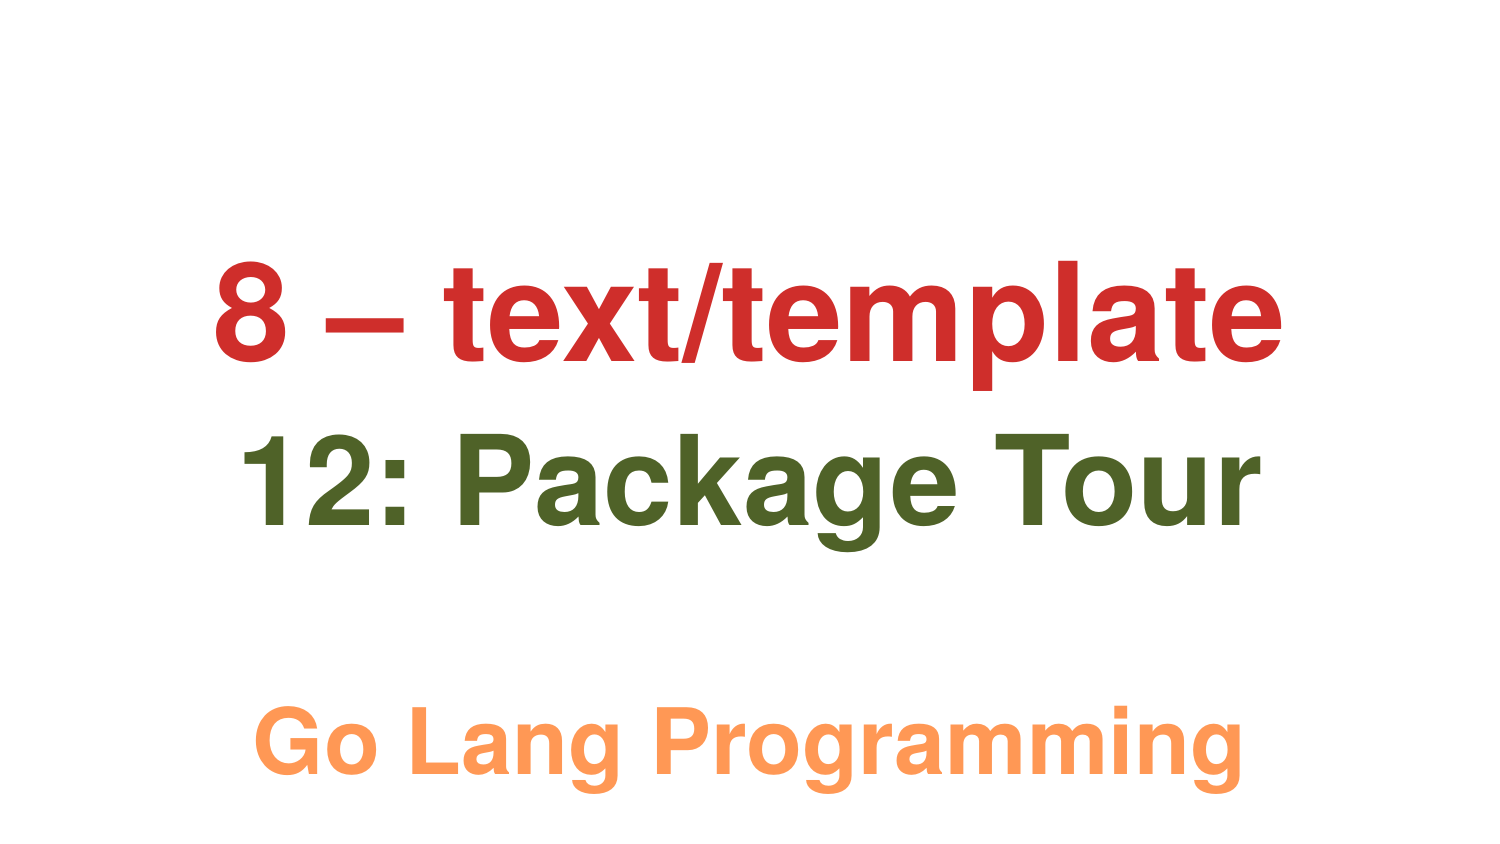

8 – text/template
12: Package Tour
Go Lang Programming